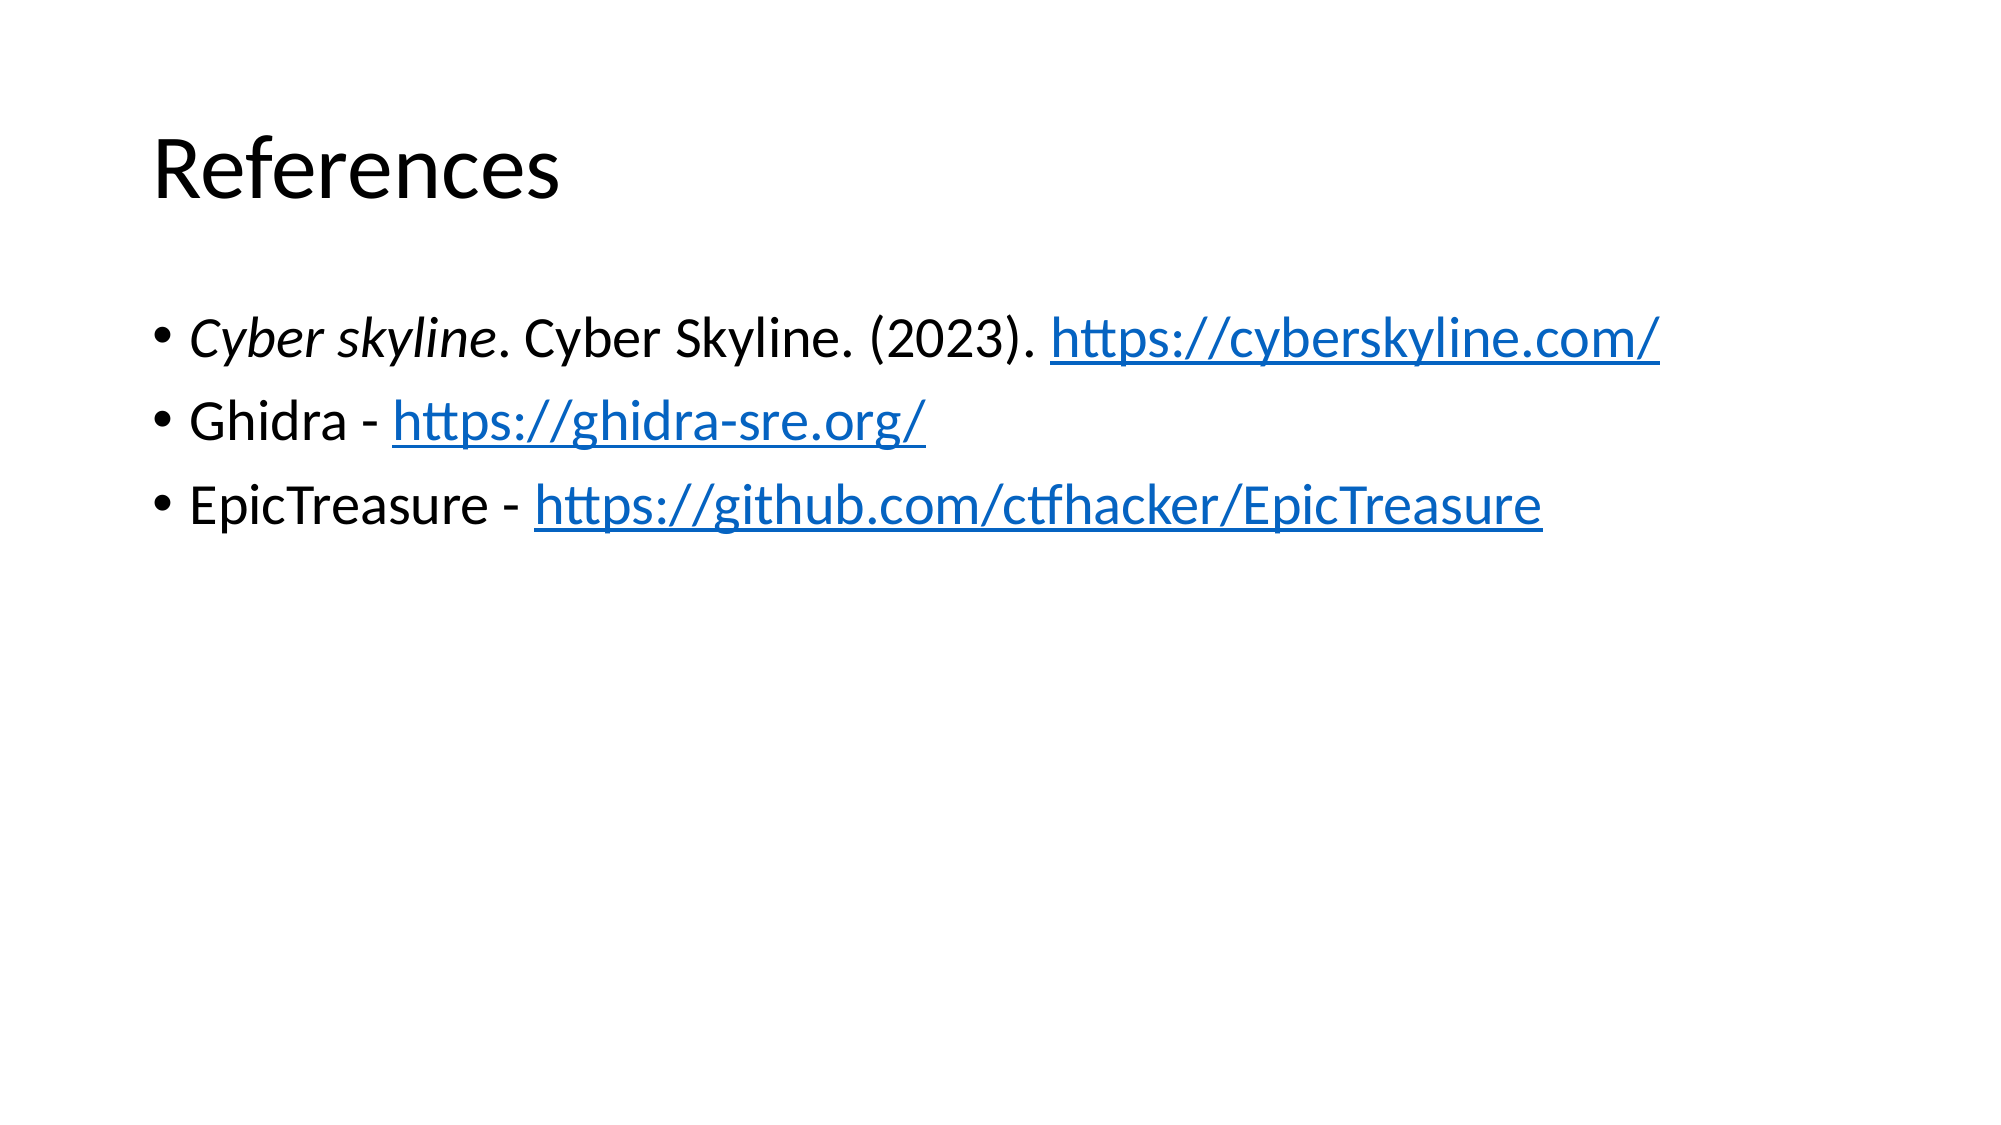

# References
Cyber skyline. Cyber Skyline. (2023). https://cyberskyline.com/
Ghidra - https://ghidra-sre.org/
EpicTreasure - https://github.com/ctfhacker/EpicTreasure